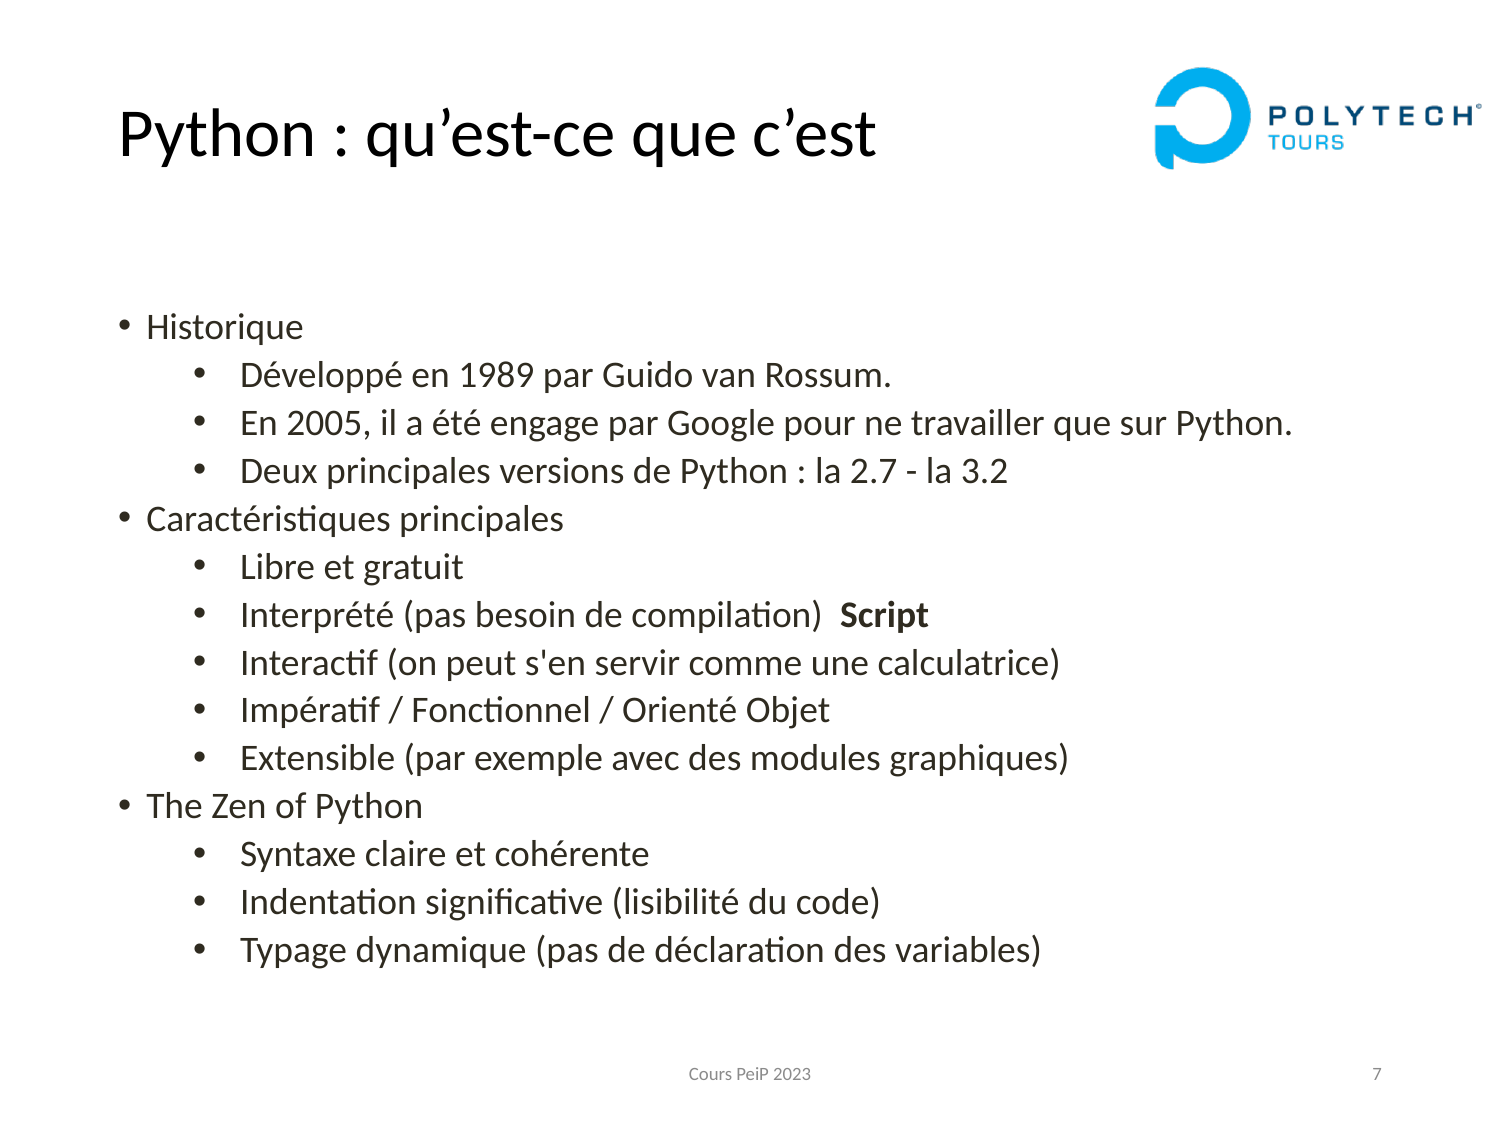

# Python : qu’est-ce que c’est
Historique
Développé en 1989 par Guido van Rossum.
En 2005, il a été engage par Google pour ne travailler que sur Python.
Deux principales versions de Python : la 2.7 - la 3.2
Caractéristiques principales
Libre et gratuit
Interprété (pas besoin de compilation)  Script
Interactif (on peut s'en servir comme une calculatrice)
Impératif / Fonctionnel / Orienté Objet
Extensible (par exemple avec des modules graphiques)
The Zen of Python
Syntaxe claire et cohérente
Indentation significative (lisibilité du code)
Typage dynamique (pas de déclaration des variables)

Cours PeiP 2023
7